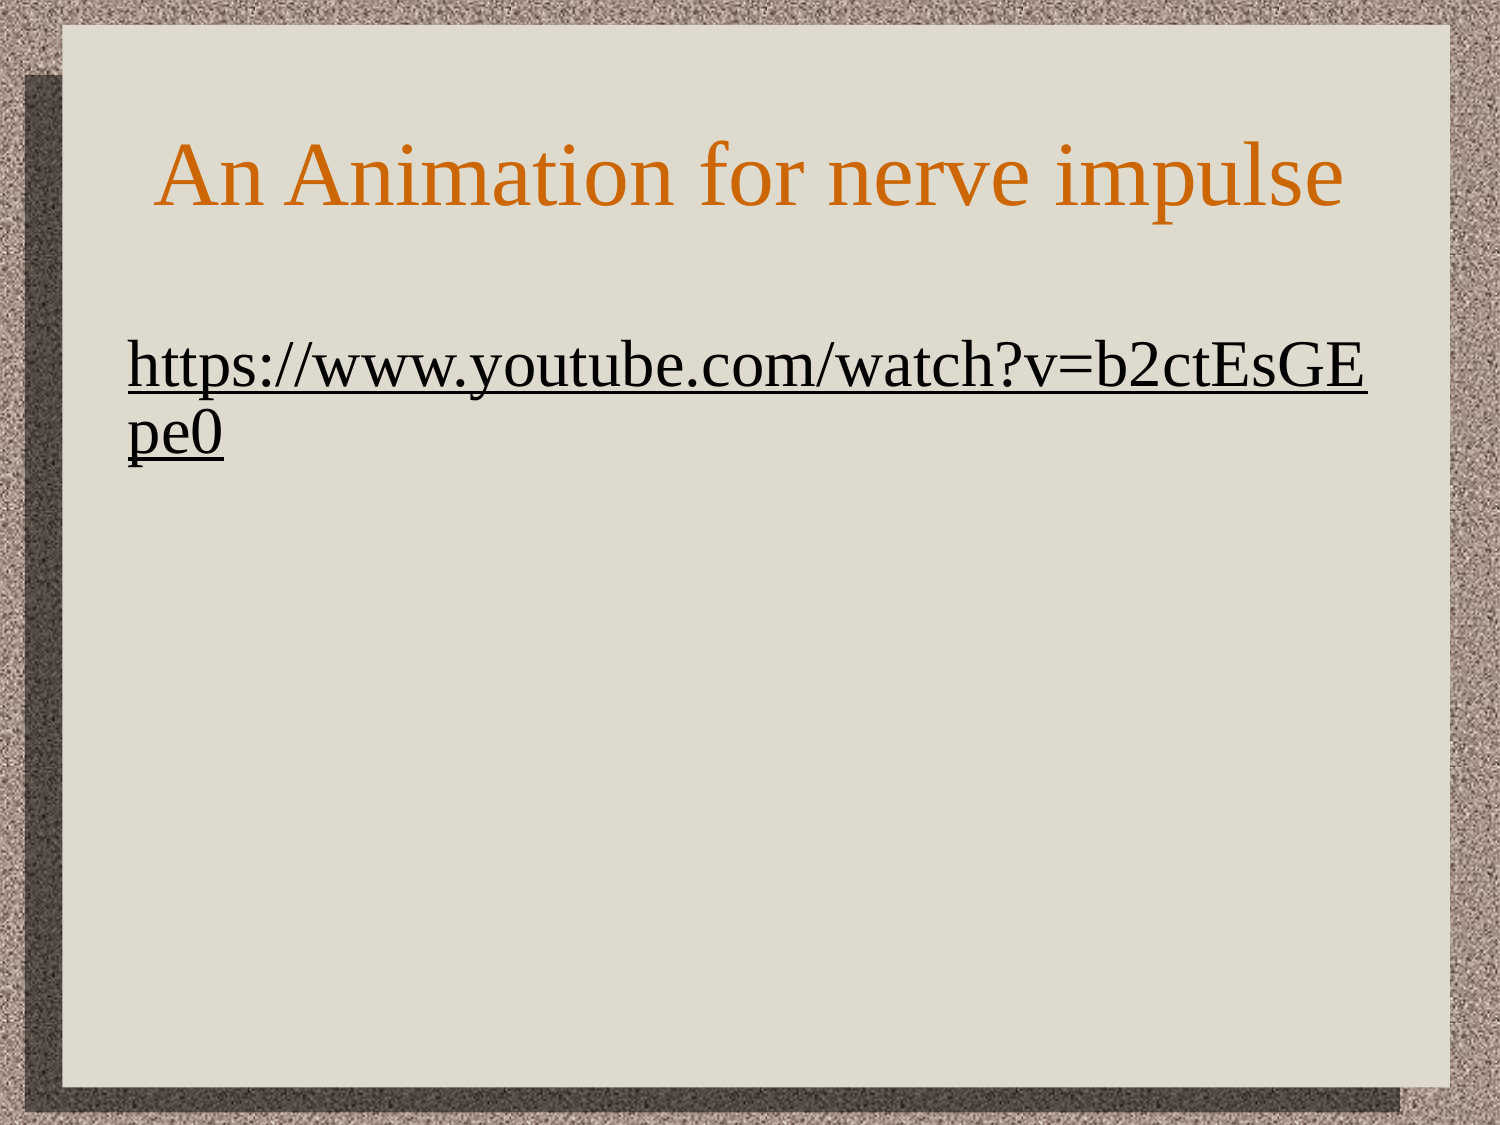

# An Animation for nerve impulse
https://www.youtube.com/watch?v=b2ctEsGEpe0